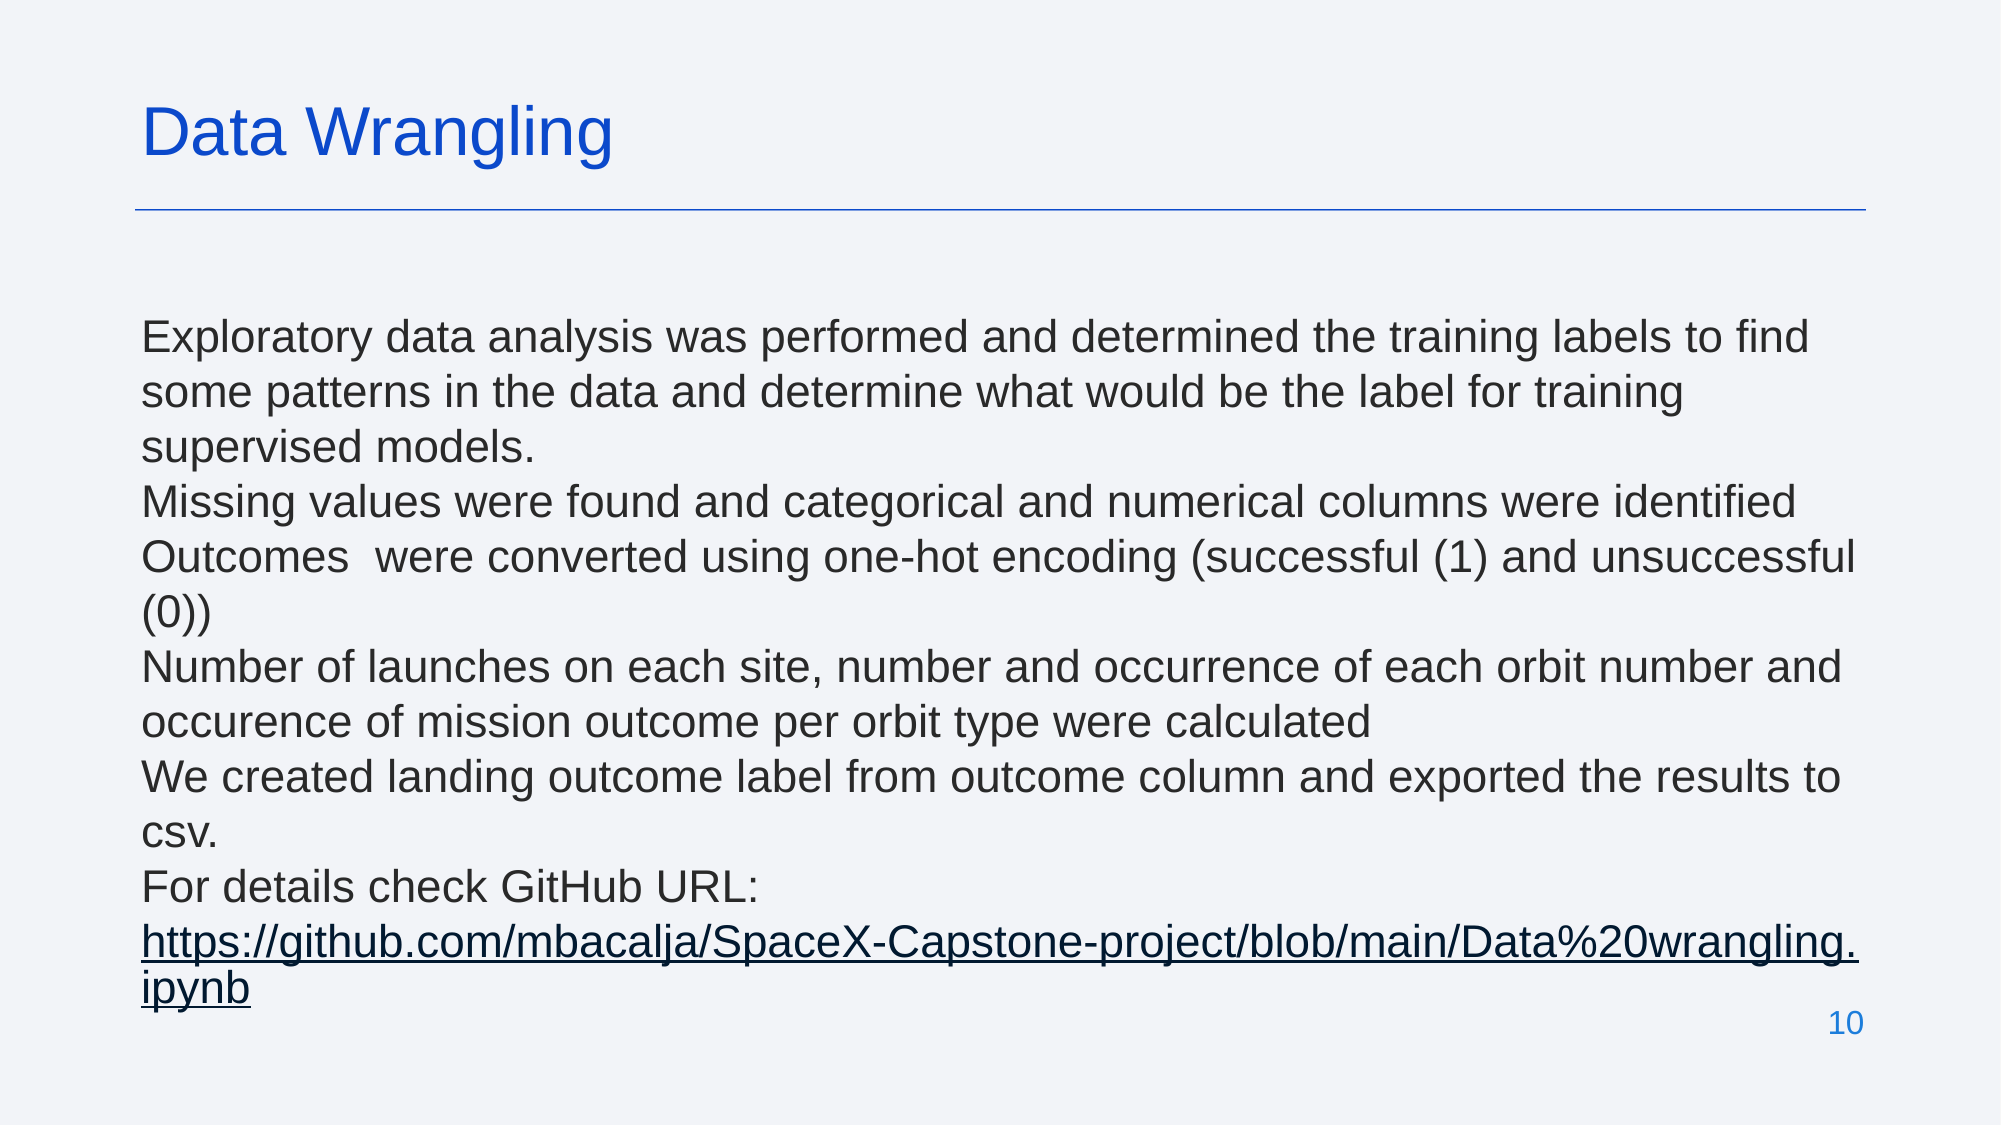

Data Wrangling
Exploratory data analysis was performed and determined the training labels to find some patterns in the data and determine what would be the label for training supervised models.
Missing values were found and categorical and numerical columns were identified
Outcomes  were converted using one-hot encoding (successful (1) and unsuccessful (0))
Number of launches on each site, number and occurrence of each orbit number and occurence of mission outcome per orbit type were calculated
We created landing outcome label from outcome column and exported the results to csv.
For details check GitHub URL: https://github.com/mbacalja/SpaceX-Capstone-project/blob/main/Data%20wrangling.ipynb

10